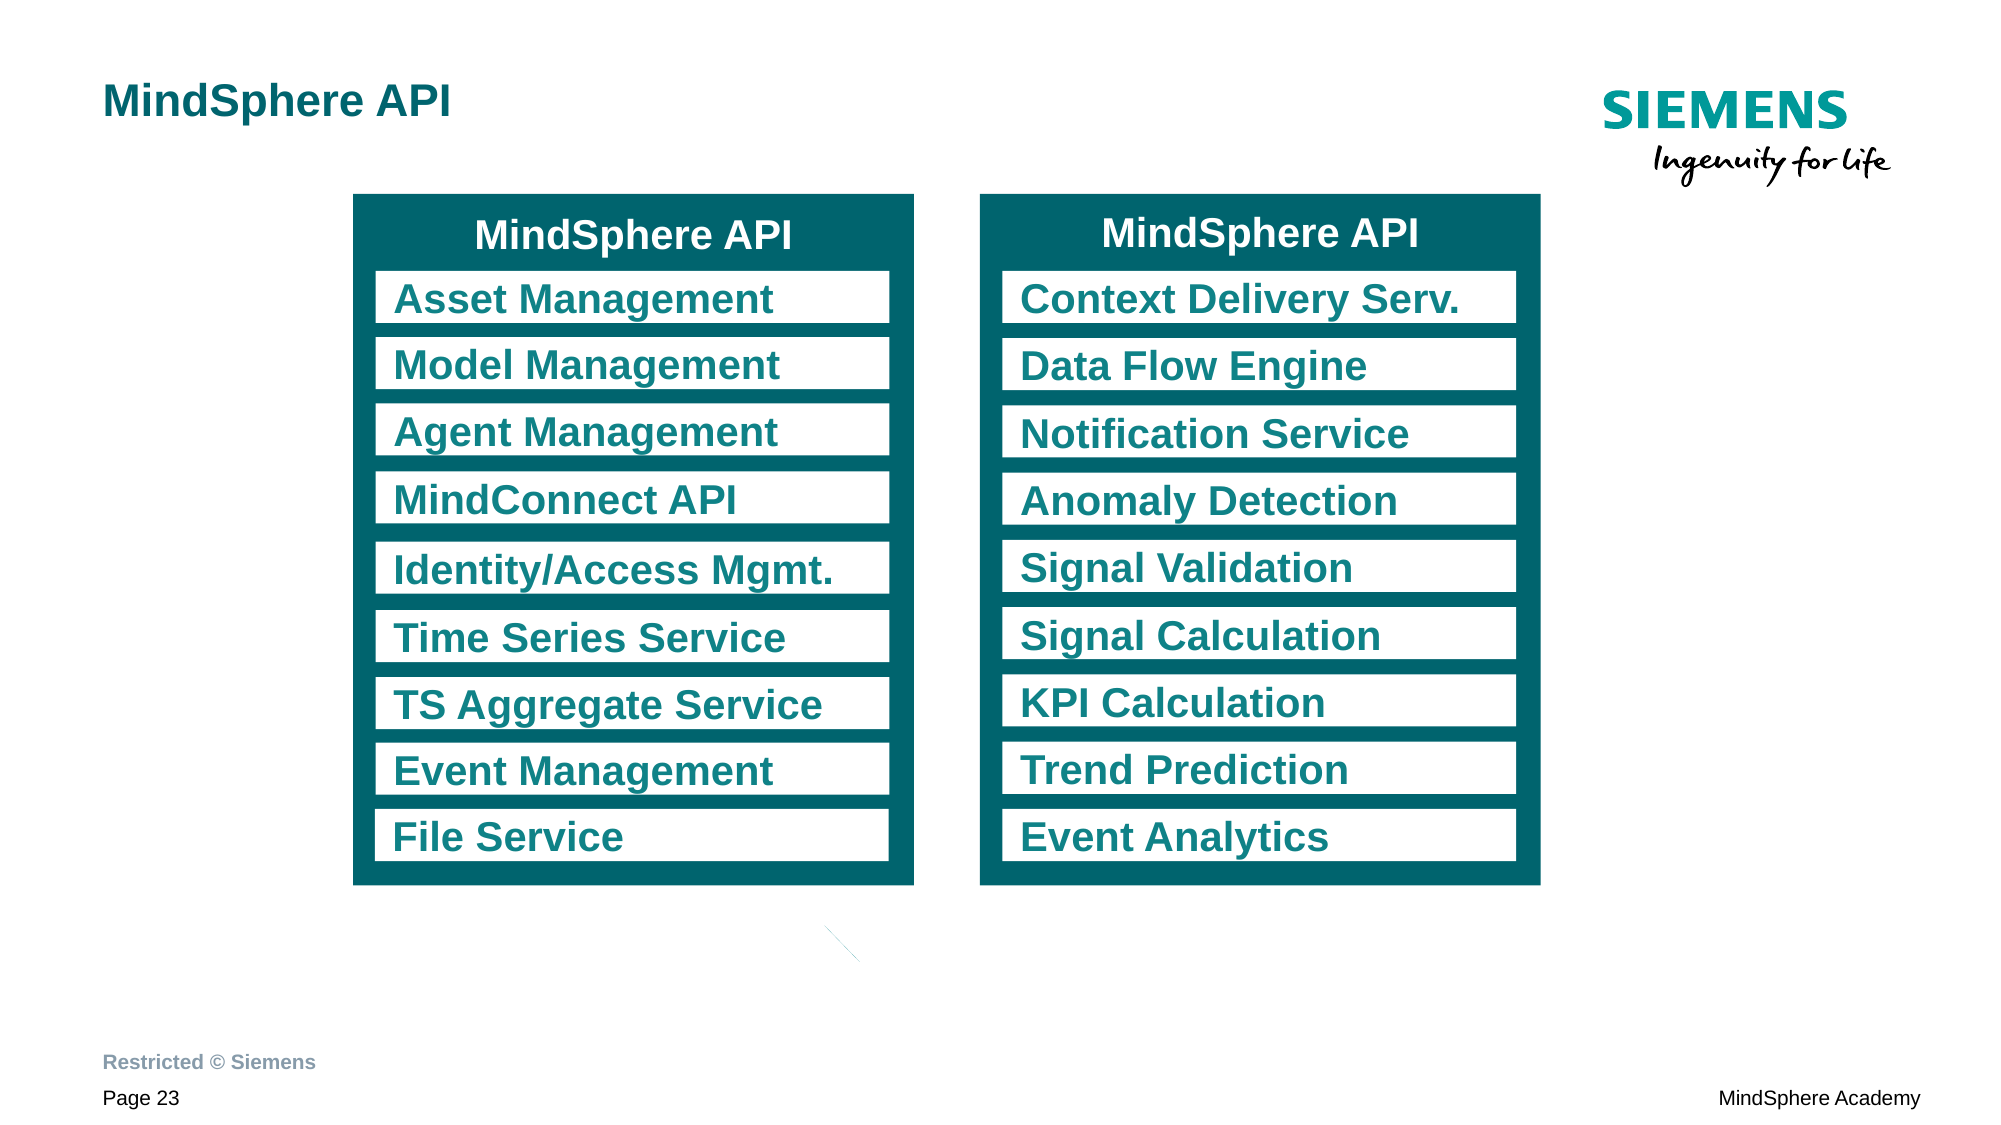

# MindSphere API
6_84 95_84 34_84 37_84
MindSphere API

MindSphere API
Asset Management
Context Delivery Serv.
Model Management
Data Flow Engine
Agent Management
Notification Service
MindConnect API
Anomaly Detection
Signal Validation
Identity/Access Mgmt.
Signal Calculation
Time Series Service
KPI Calculation
TS Aggregate Service
Trend Prediction
Event Management
File Service
Event Analytics